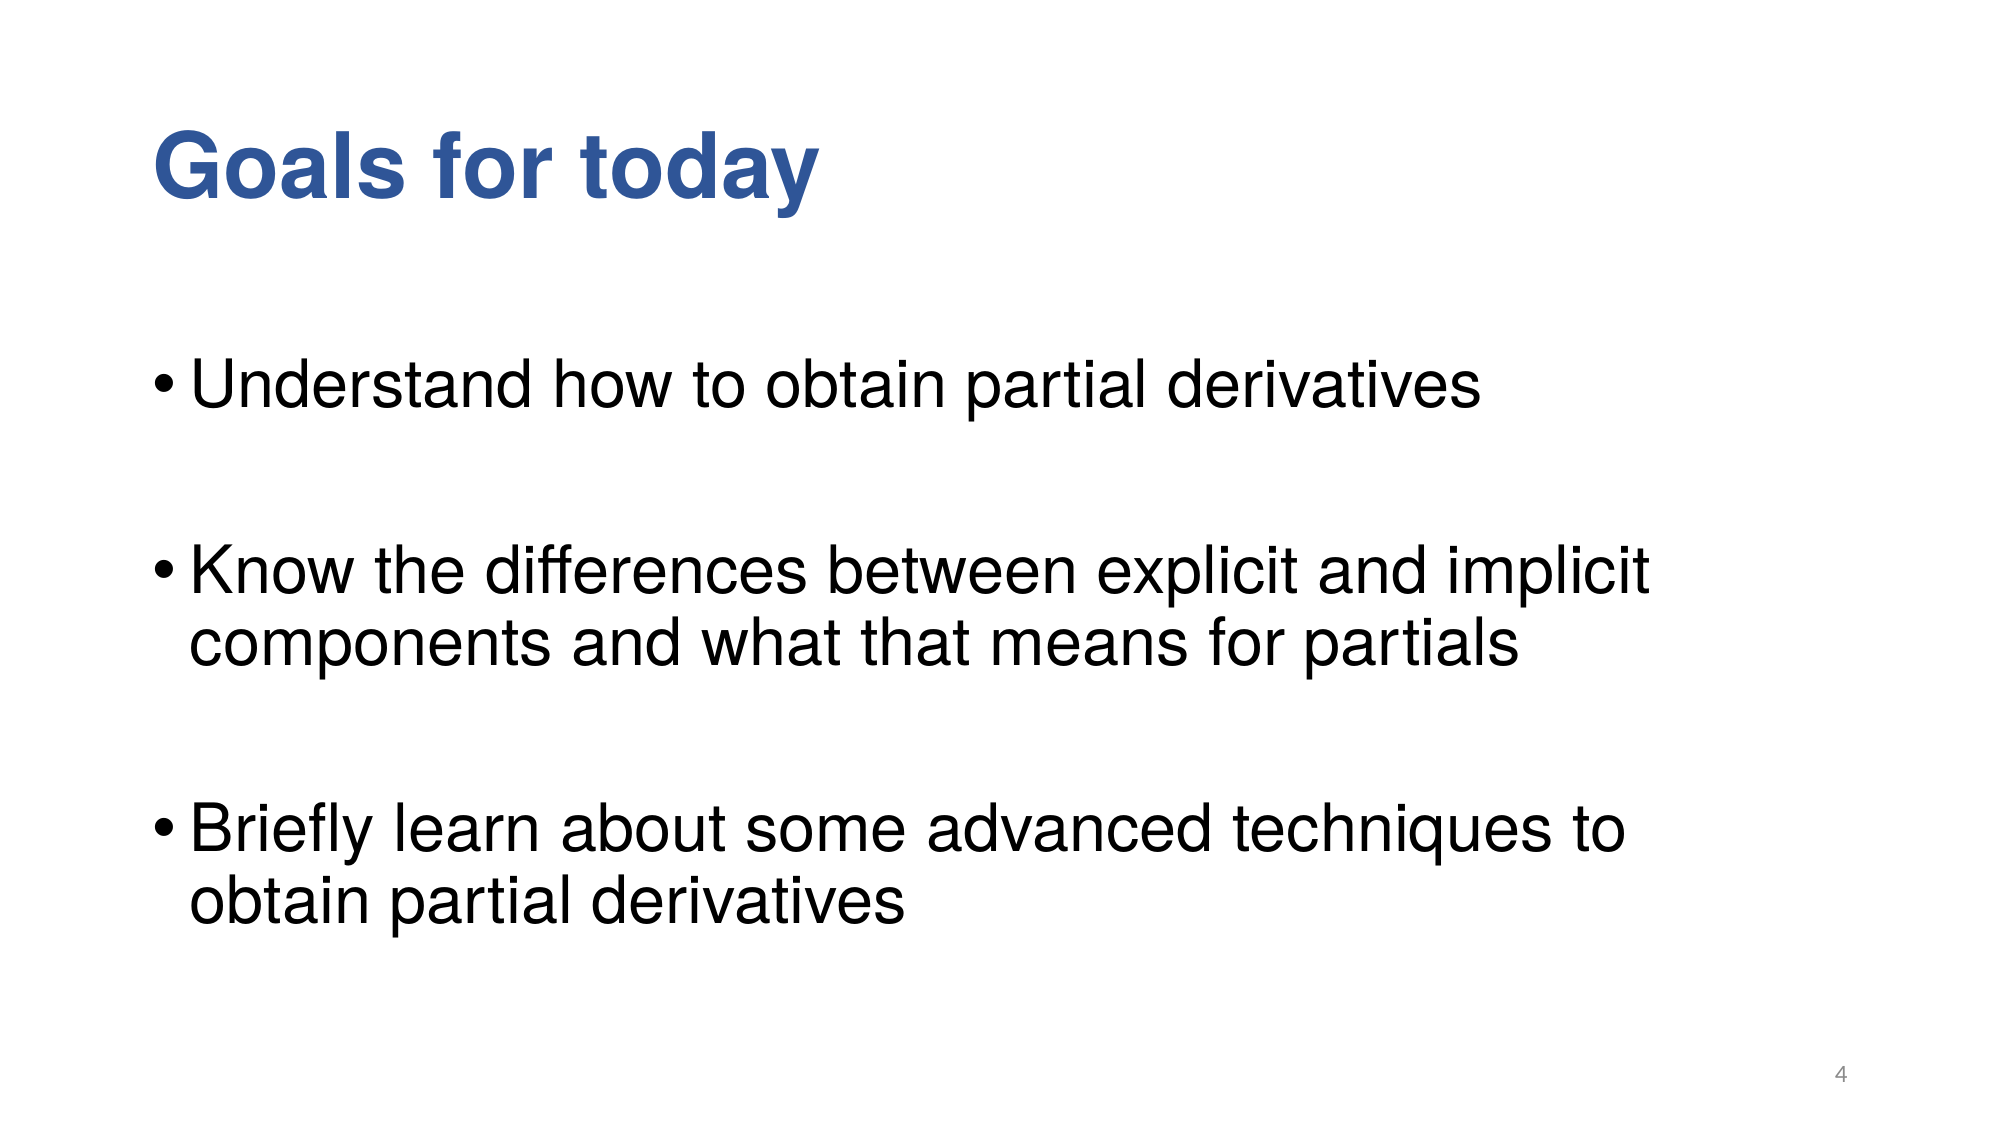

# Goals for today
Understand how to obtain partial derivatives

Know the differences between explicit and implicit components and what that means for partials

Briefly learn about some advanced techniques to obtain partial derivatives
4